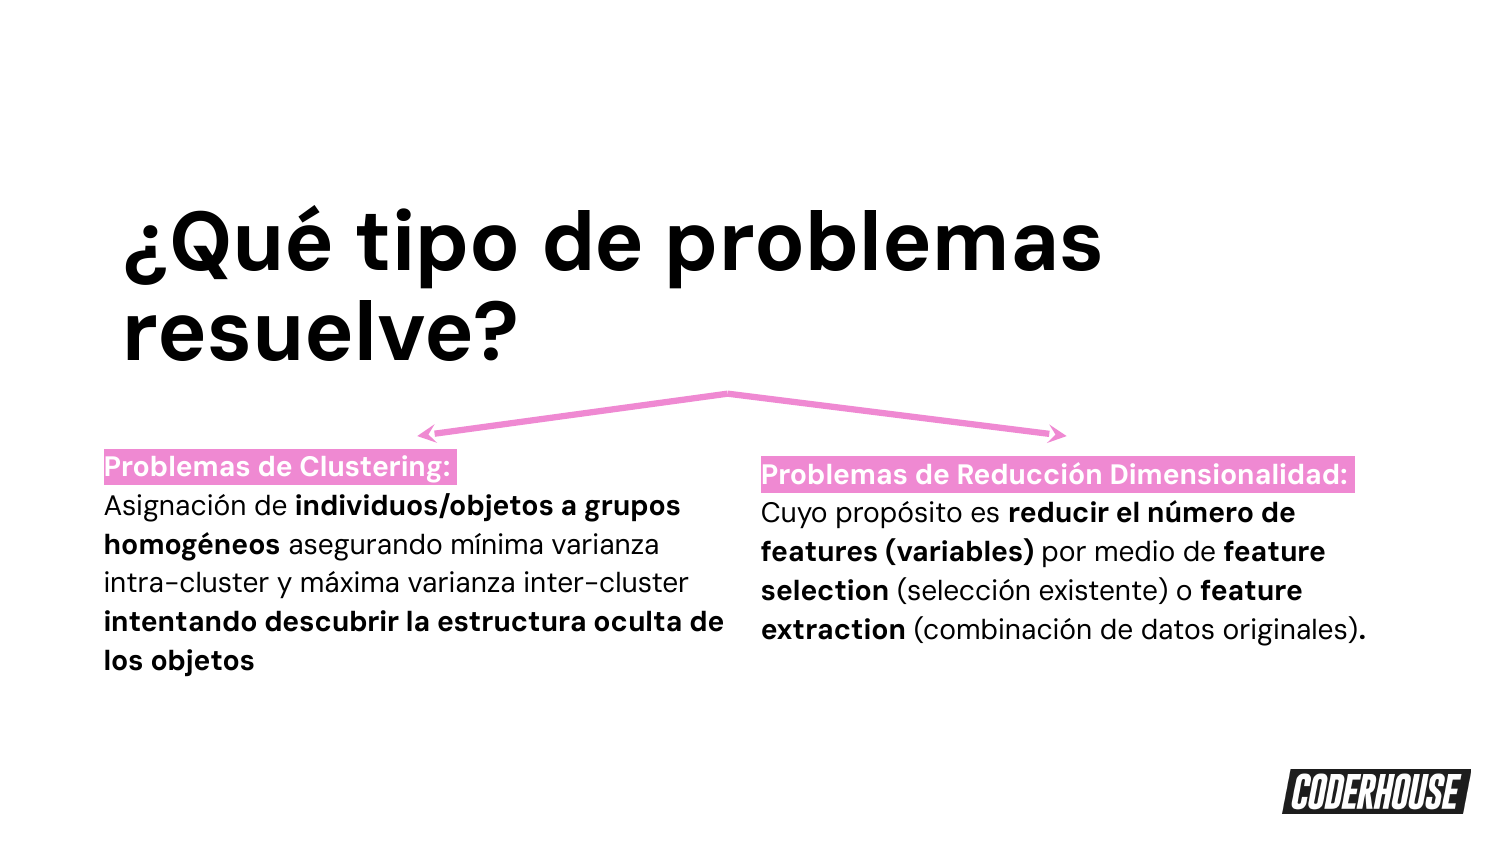

¿Qué tipo de problemas resuelve?
Problemas de Clustering:
Asignación de individuos/objetos a grupos homogéneos asegurando mínima varianza intra-cluster y máxima varianza inter-cluster intentando descubrir la estructura oculta de los objetos
Problemas de Reducción Dimensionalidad:
Cuyo propósito es reducir el número de features (variables) por medio de feature selection (selección existente) o feature extraction (combinación de datos originales).